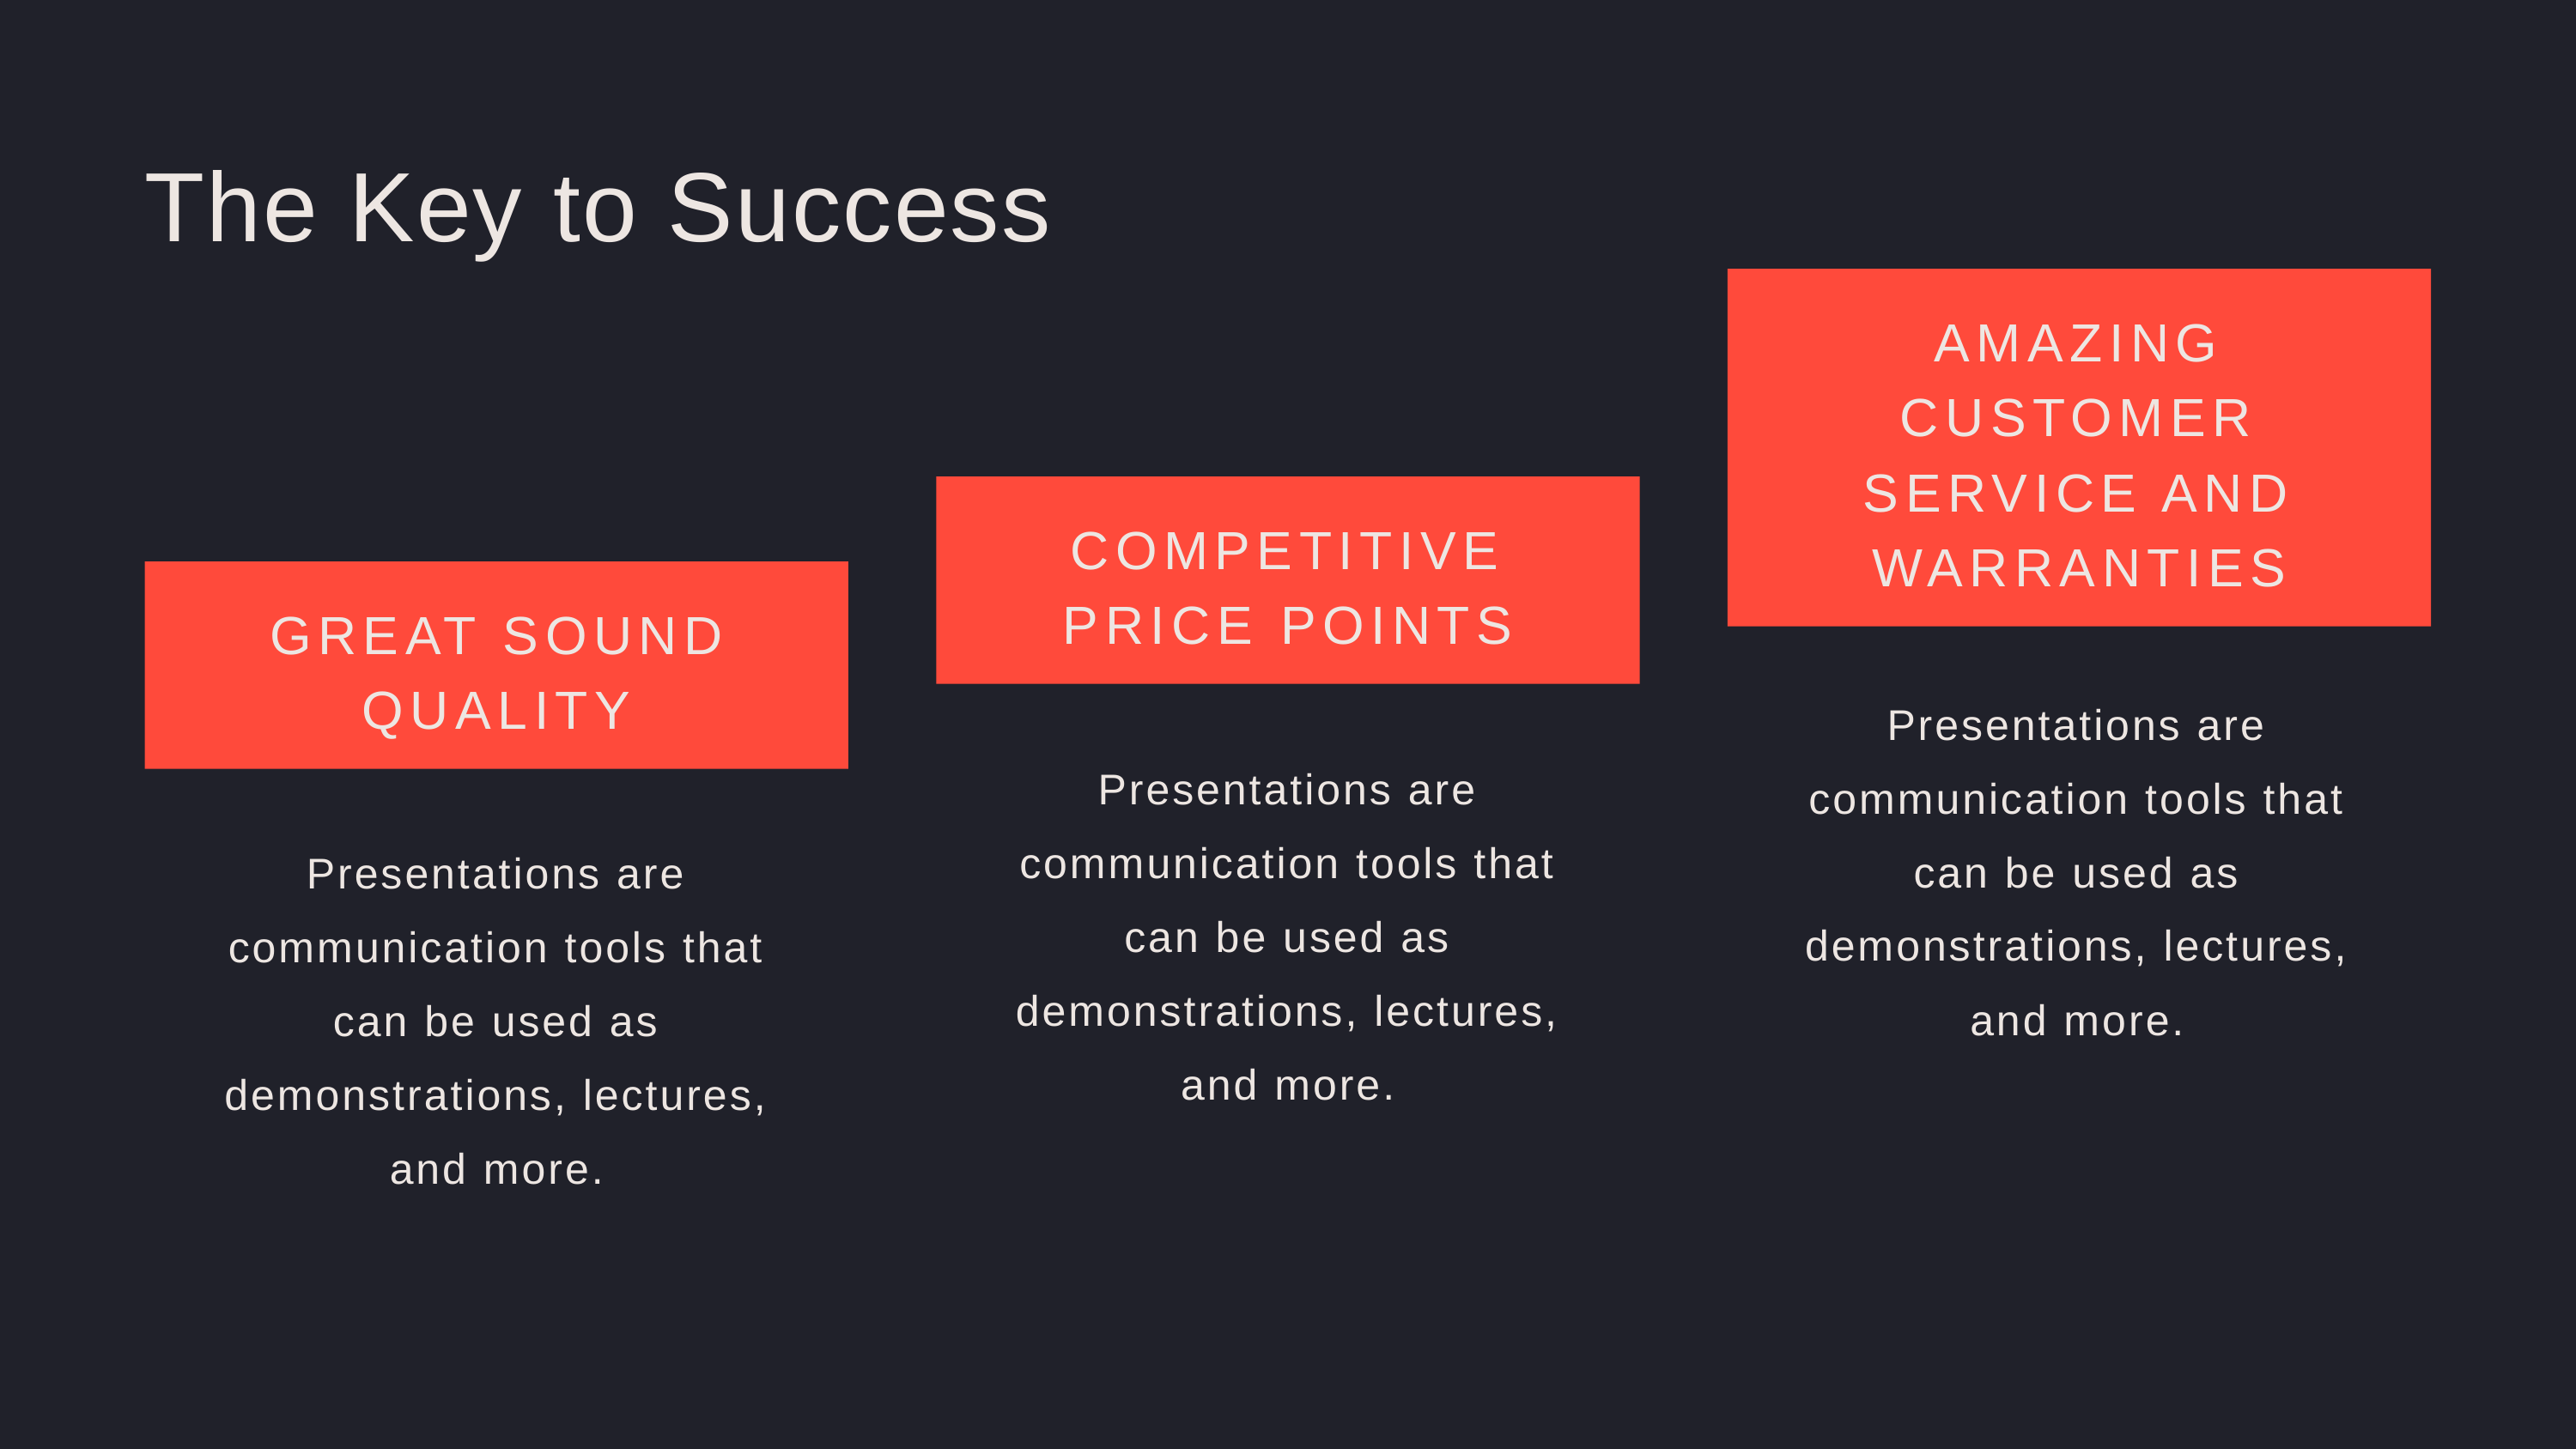

The Key to Success

AMAZING CUSTOMER SERVICE AND WARRANTIES

COMPETITIVE PRICE POINTS

GREAT SOUND
QUALITY

Presentations are communication tools that can be used as demonstrations, lectures, and more.
Presentations are communication tools that can be used as demonstrations, lectures, and more.
Presentations are communication tools that can be used as demonstrations, lectures, and more.